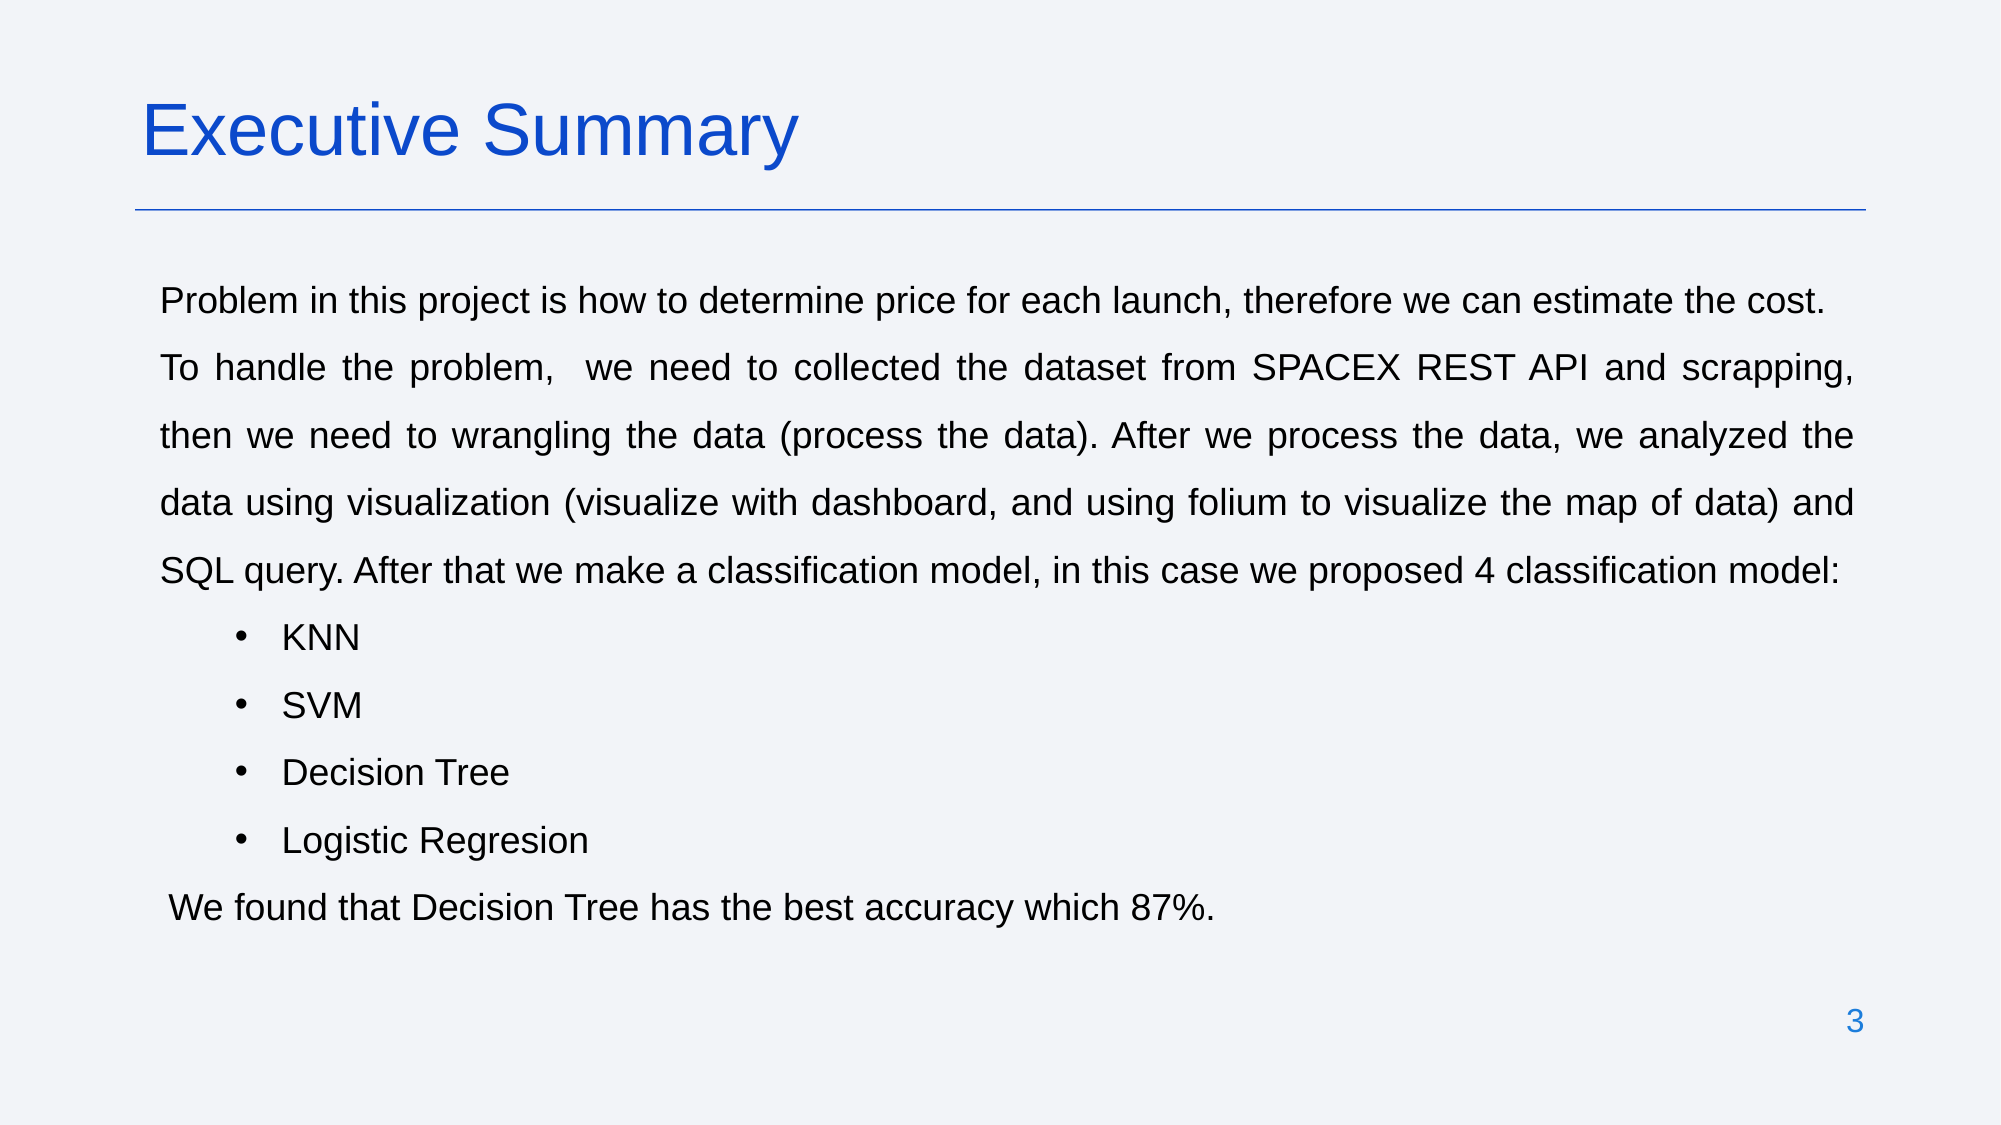

Executive Summary
Problem in this project is how to determine price for each launch, therefore we can estimate the cost.
To handle the problem,  we need to collected the dataset from SPACEX REST API and scrapping, then we need to wrangling the data (process the data). After we process the data, we analyzed the data using visualization (visualize with dashboard, and using folium to visualize the map of data) and SQL query. After that we make a classification model, in this case we proposed 4 classification model:
KNN
SVM
Decision Tree
Logistic Regresion
We found that Decision Tree has the best accuracy which 87%.

3